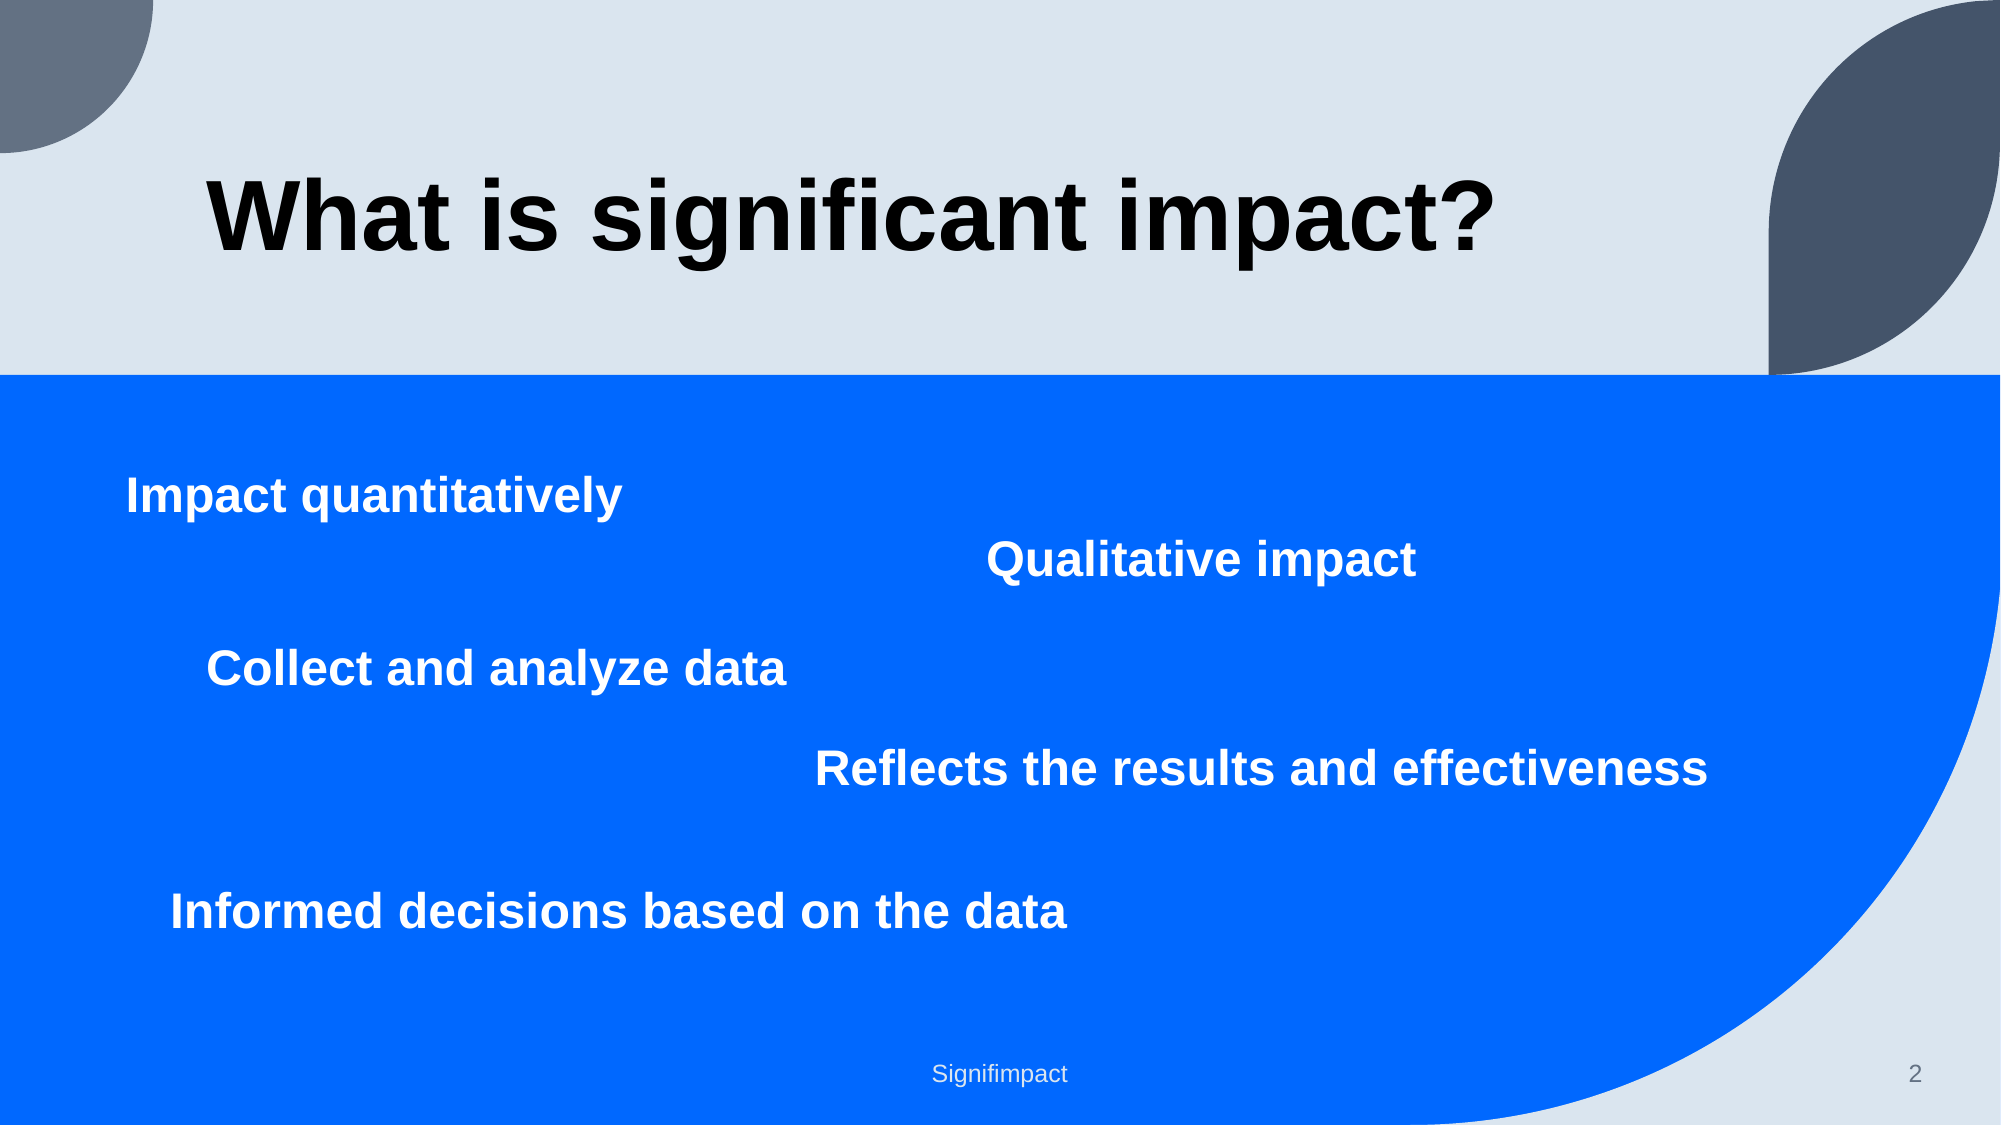

# What is significant impact?
Impact quantitatively
Qualitative impact
Collect and analyze data
Reflects the results and effectiveness
Informed decisions based on the data
Signifimpact
2